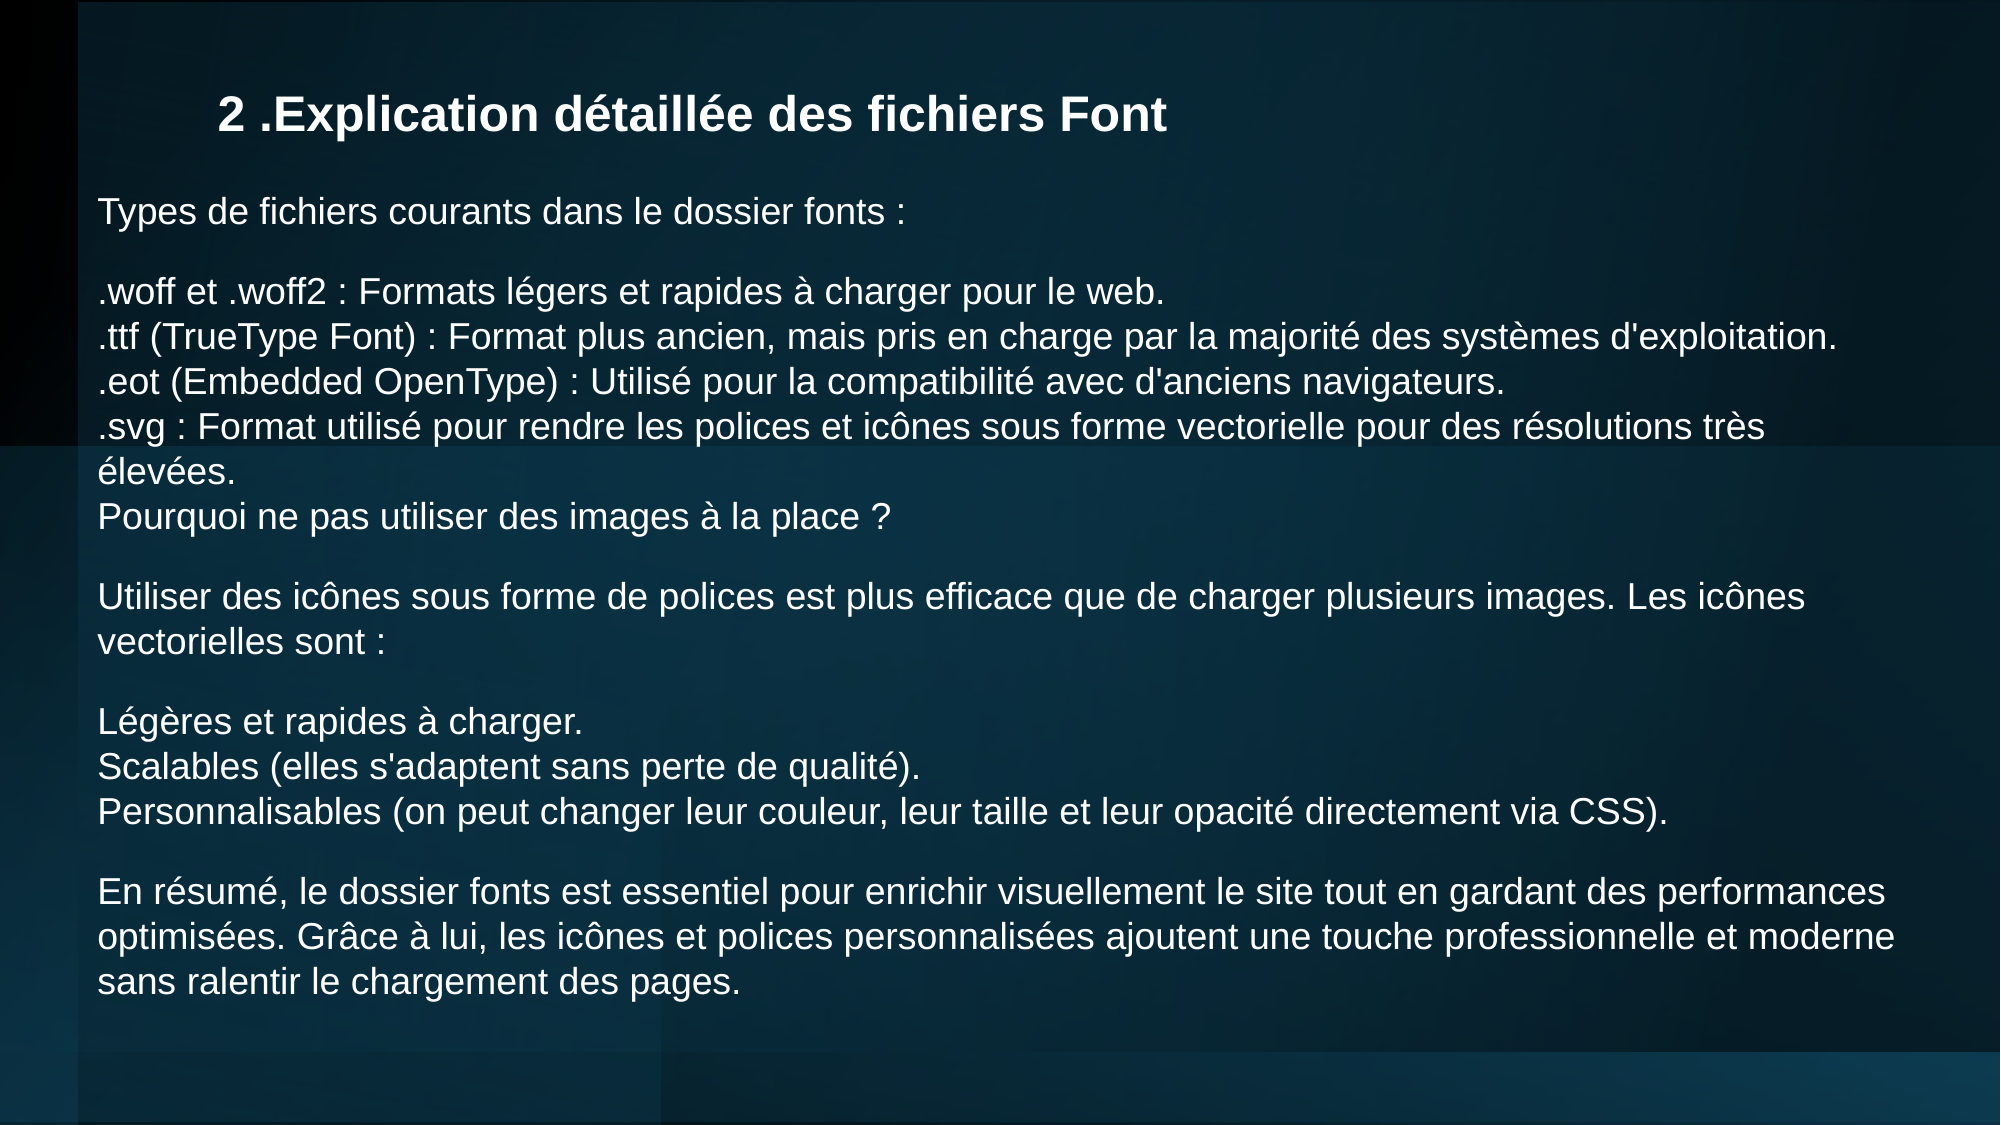

2 .Explication détaillée des fichiers Font
Types de fichiers courants dans le dossier fonts :

.woff et .woff2 : Formats légers et rapides à charger pour le web.
.ttf (TrueType Font) : Format plus ancien, mais pris en charge par la majorité des systèmes d'exploitation.
.eot (Embedded OpenType) : Utilisé pour la compatibilité avec d'anciens navigateurs.
.svg : Format utilisé pour rendre les polices et icônes sous forme vectorielle pour des résolutions très élevées.
Pourquoi ne pas utiliser des images à la place ?

Utiliser des icônes sous forme de polices est plus efficace que de charger plusieurs images. Les icônes vectorielles sont :

Légères et rapides à charger.
Scalables (elles s'adaptent sans perte de qualité).
Personnalisables (on peut changer leur couleur, leur taille et leur opacité directement via CSS).

En résumé, le dossier fonts est essentiel pour enrichir visuellement le site tout en gardant des performances optimisées. Grâce à lui, les icônes et polices personnalisées ajoutent une touche professionnelle et moderne sans ralentir le chargement des pages.

#